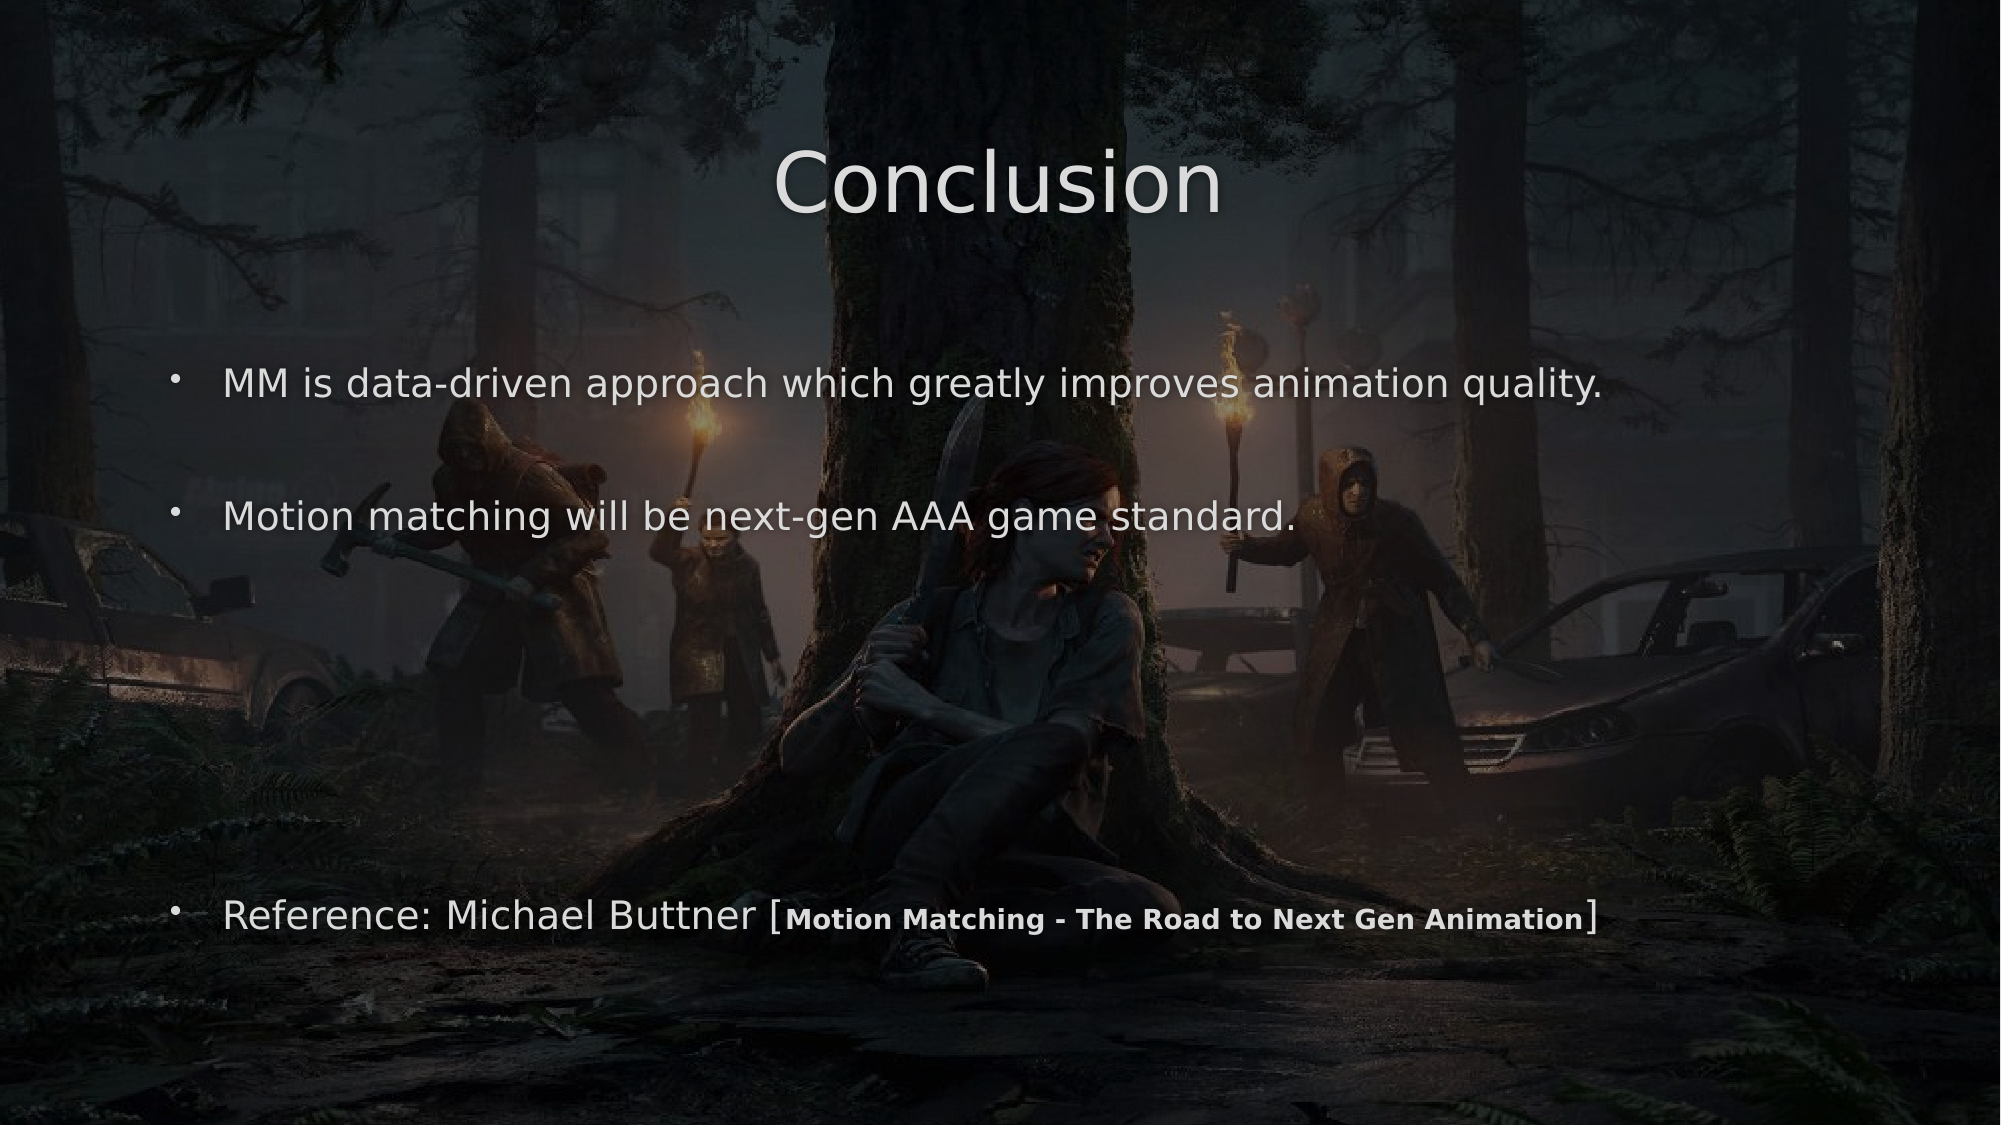

# Conclusion

MM is data-driven approach which greatly improves animation quality.

Motion matching will be next-gen AAA game standard.

Reference: Michael Buttner [Motion Matching - The Road to Next Gen Animation]